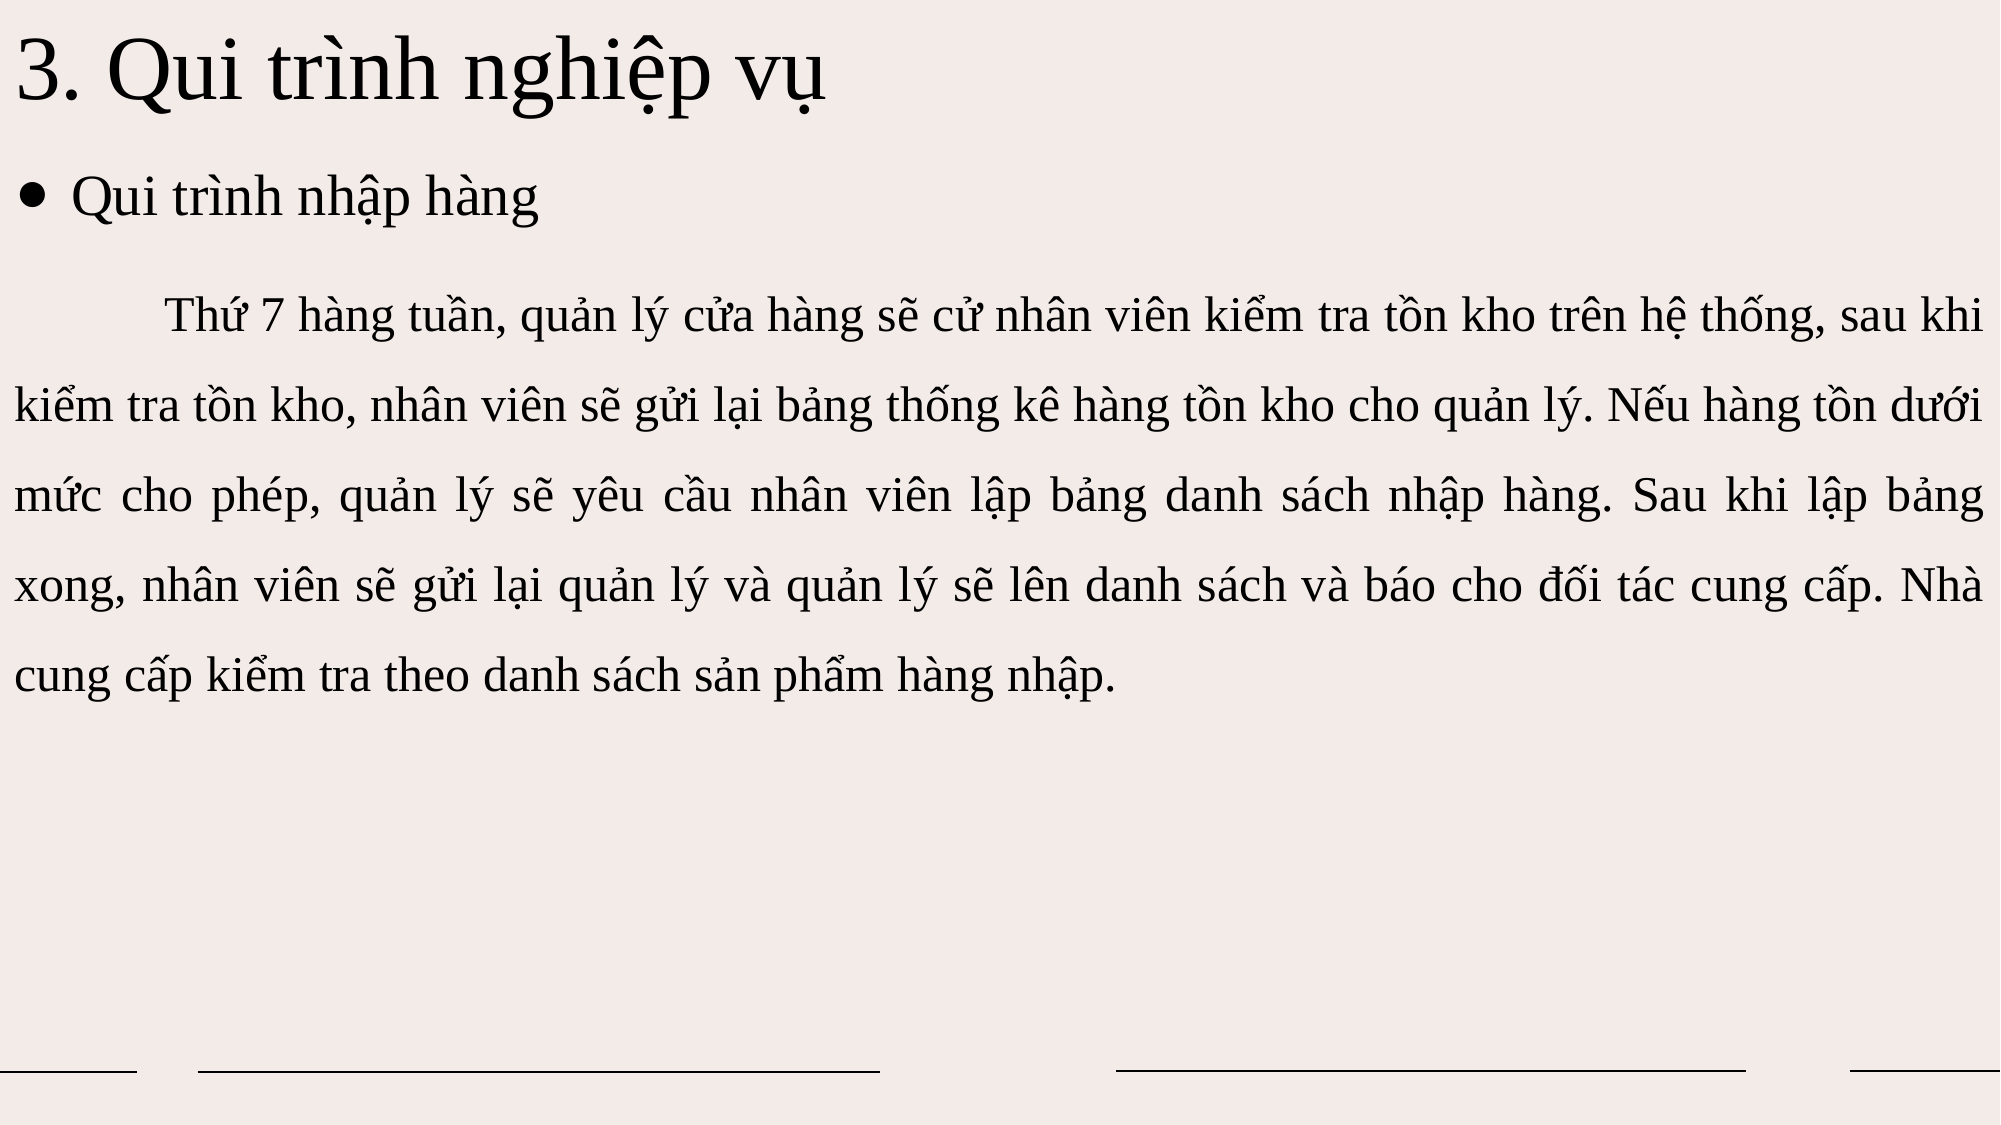

# 3. Qui trình nghiệp vụ
Qui trình nhập hàng
	Thứ 7 hàng tuần, quản lý cửa hàng sẽ cử nhân viên kiểm tra tồn kho trên hệ thống, sau khi kiểm tra tồn kho, nhân viên sẽ gửi lại bảng thống kê hàng tồn kho cho quản lý. Nếu hàng tồn dưới mức cho phép, quản lý sẽ yêu cầu nhân viên lập bảng danh sách nhập hàng. Sau khi lập bảng xong, nhân viên sẽ gửi lại quản lý và quản lý sẽ lên danh sách và báo cho đối tác cung cấp. Nhà cung cấp kiểm tra theo danh sách sản phẩm hàng nhập.